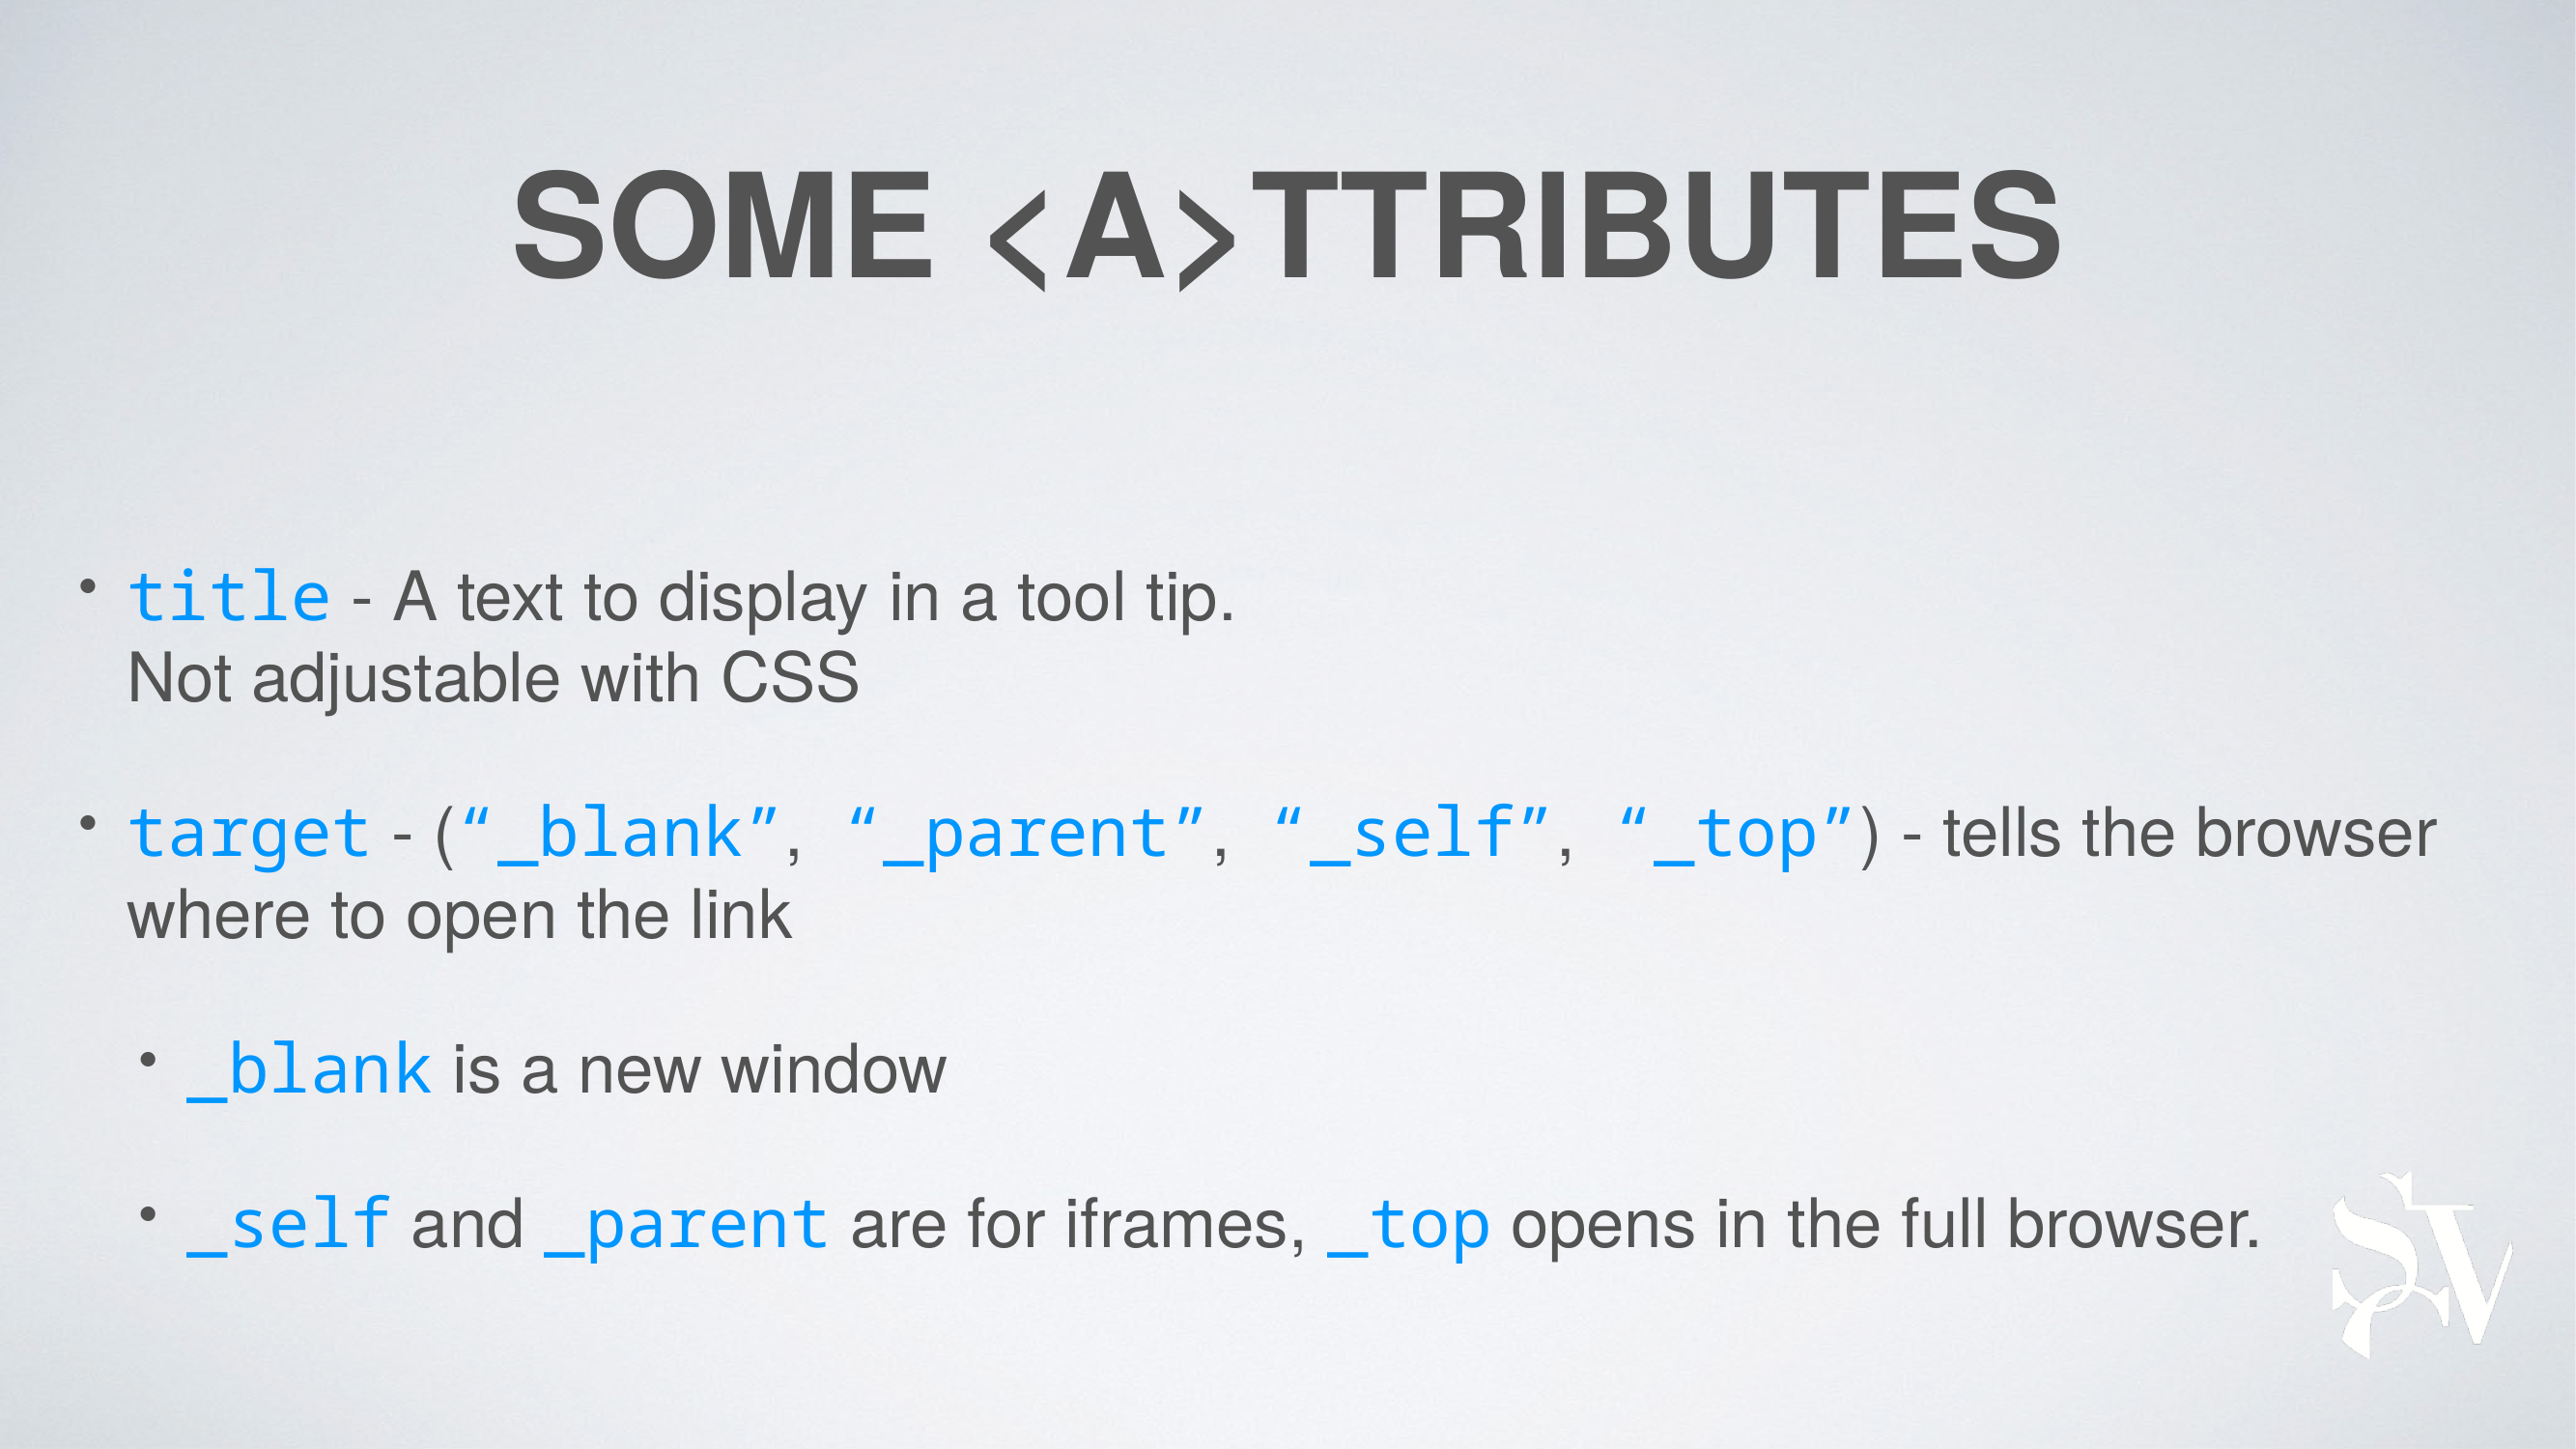

# Some <a>ttributes
title - A text to display in a tool tip.
Not adjustable with CSS
target - (“_blank”,  “_parent”,  “_self”,  “_top”) - tells the browser where to open the link
_blank is a new window
_self and _parent are for iframes, _top opens in the full browser.